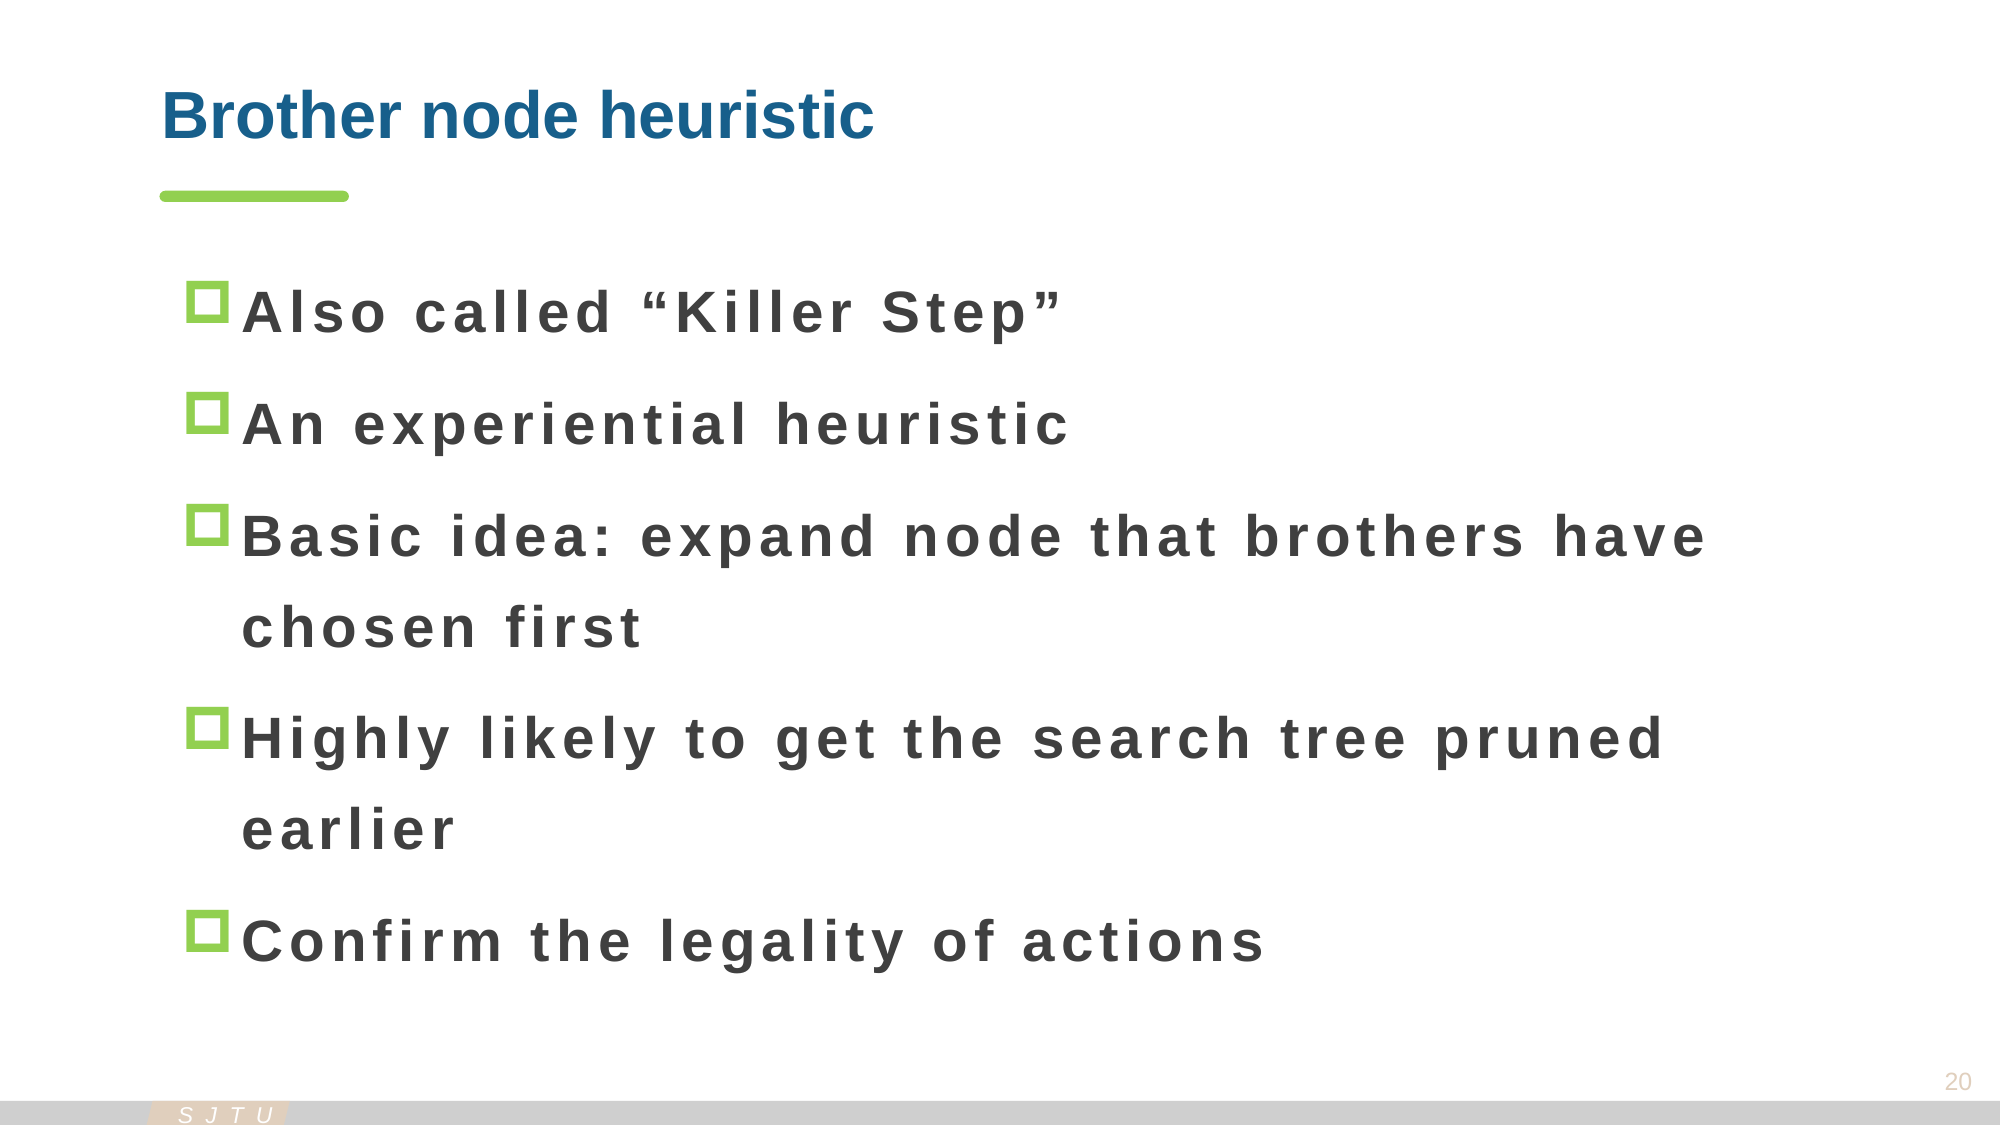

Brother node heuristic
Also called “Killer Step”
An experiential heuristic
Basic idea: expand node that brothers have chosen first
Highly likely to get the search tree pruned earlier
Confirm the legality of actions

20